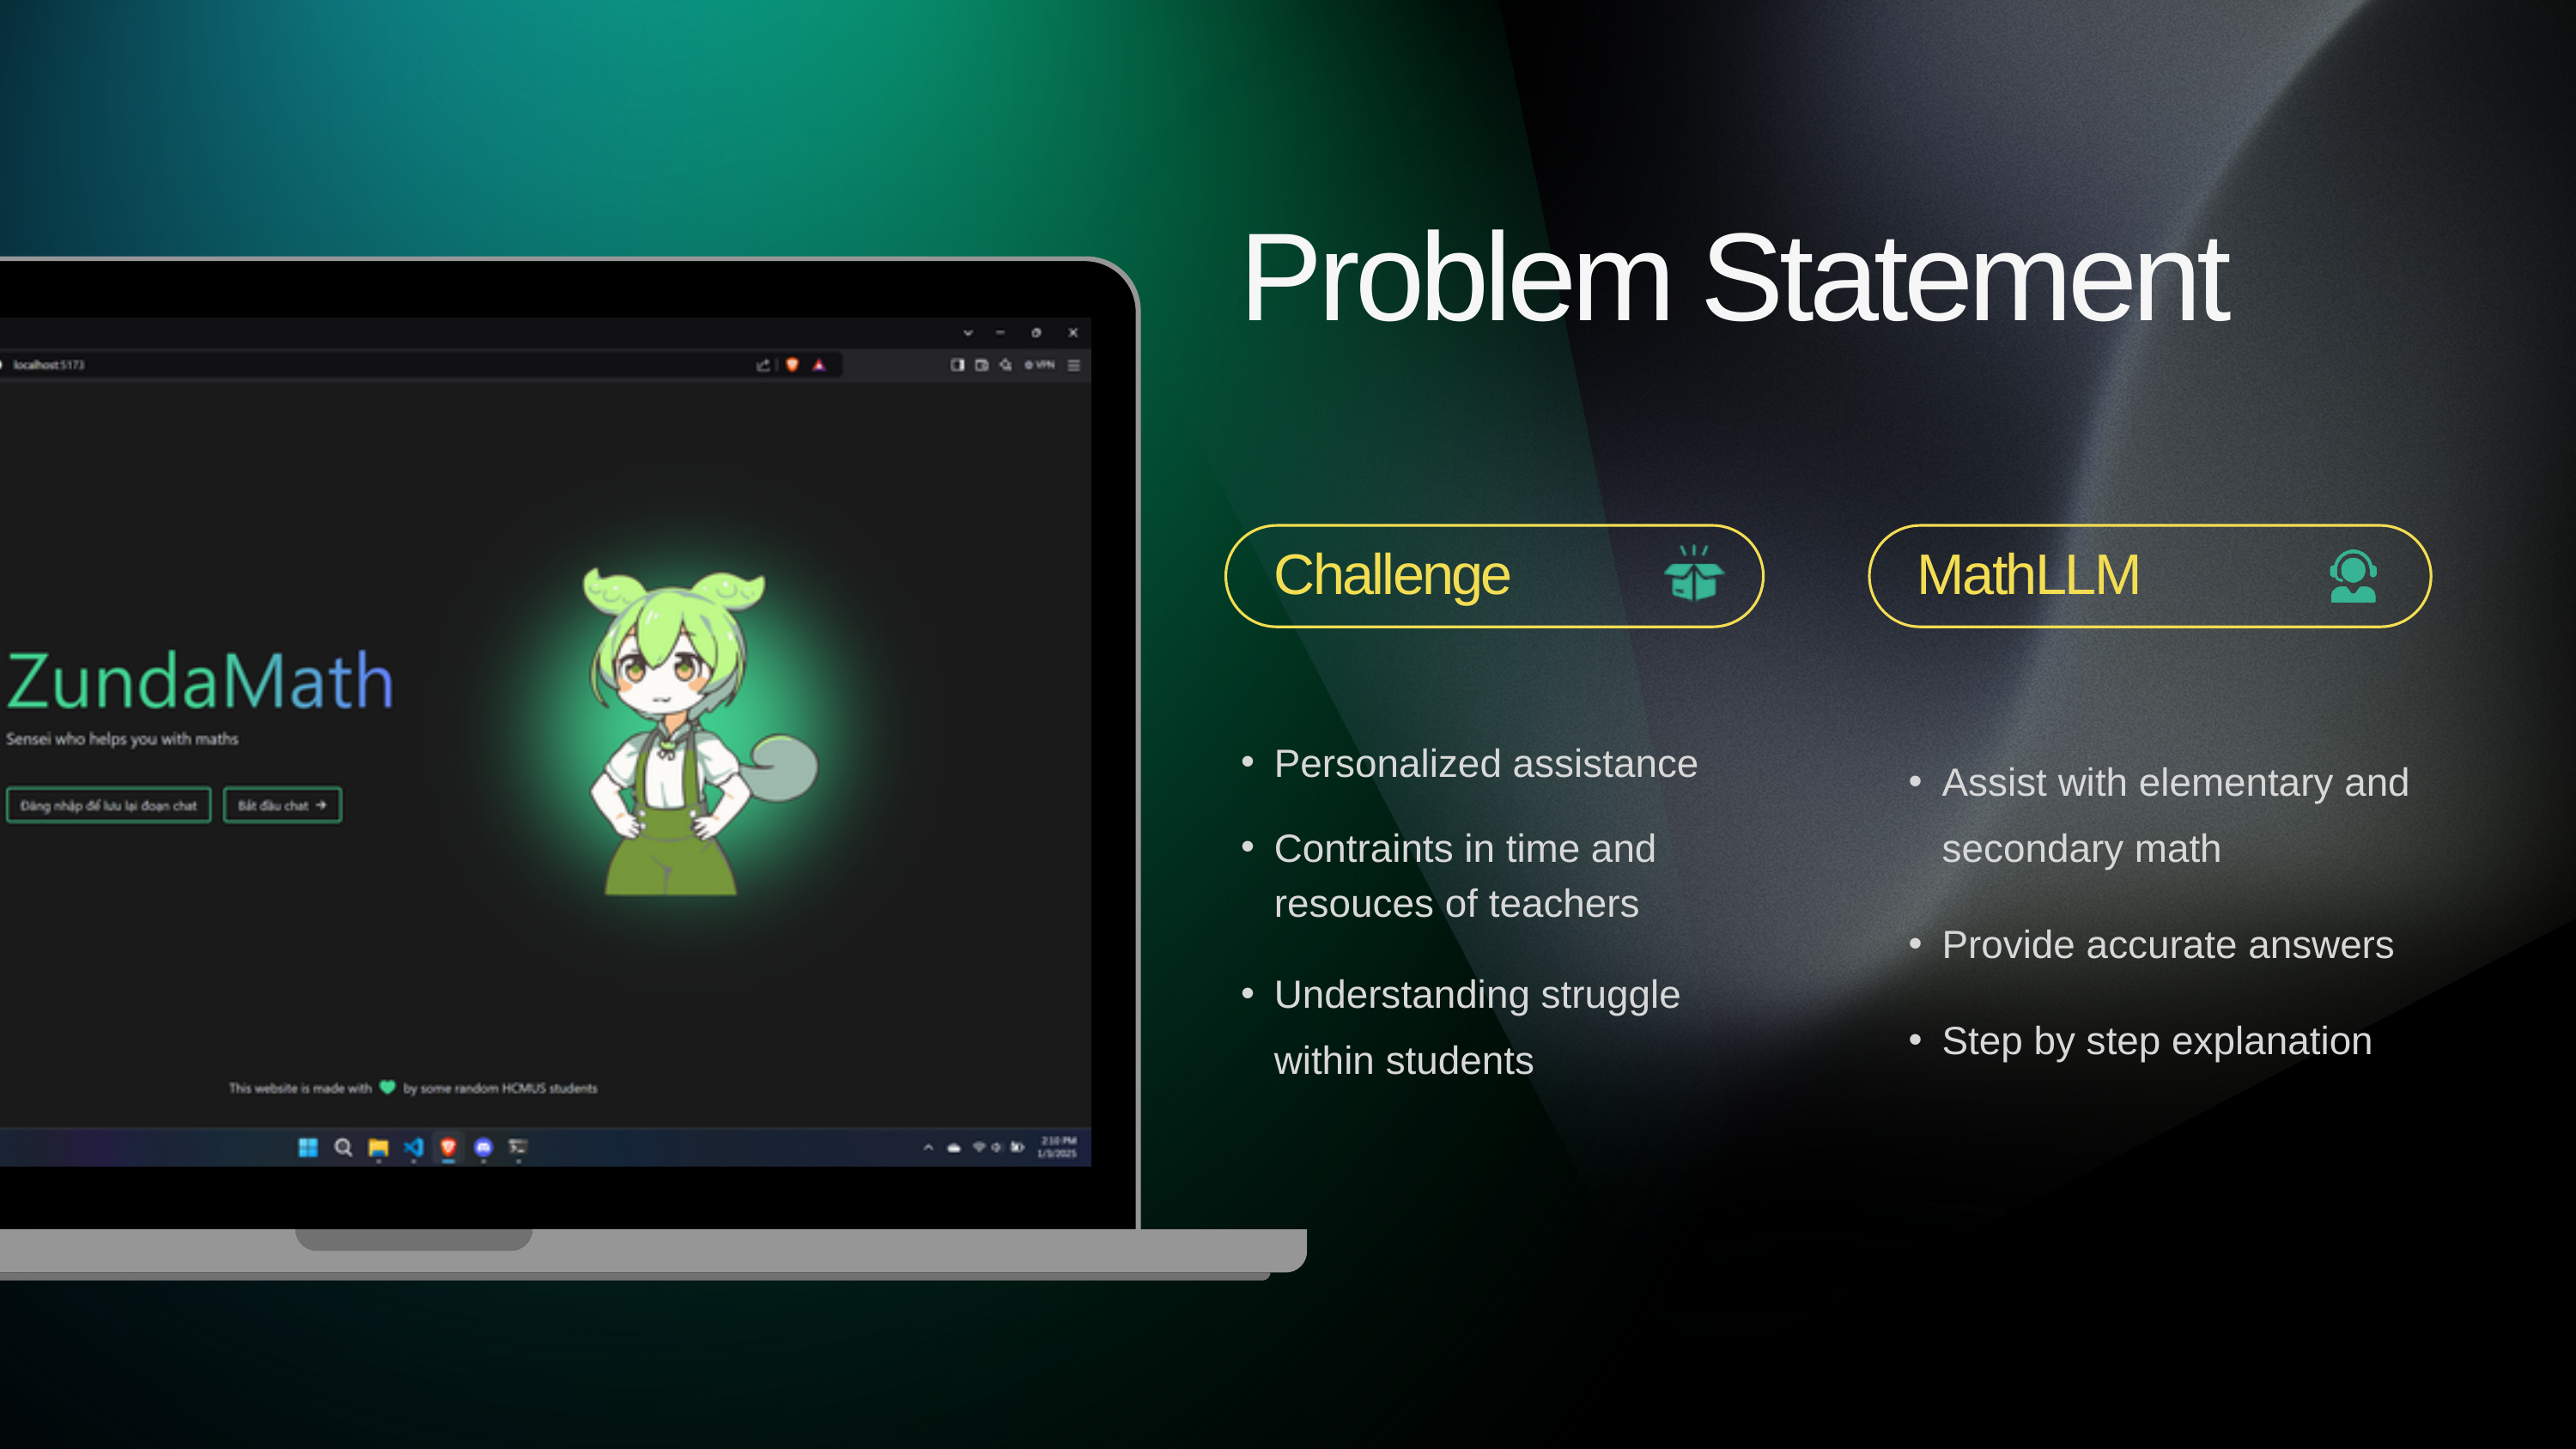

Problem Statement

Challenge
MathLLM

Personalized assistance

Contraints in time and resouces of teachers

Understanding struggle within students
Assist with elementary and secondary math

Provide accurate answers

Step by step explanation